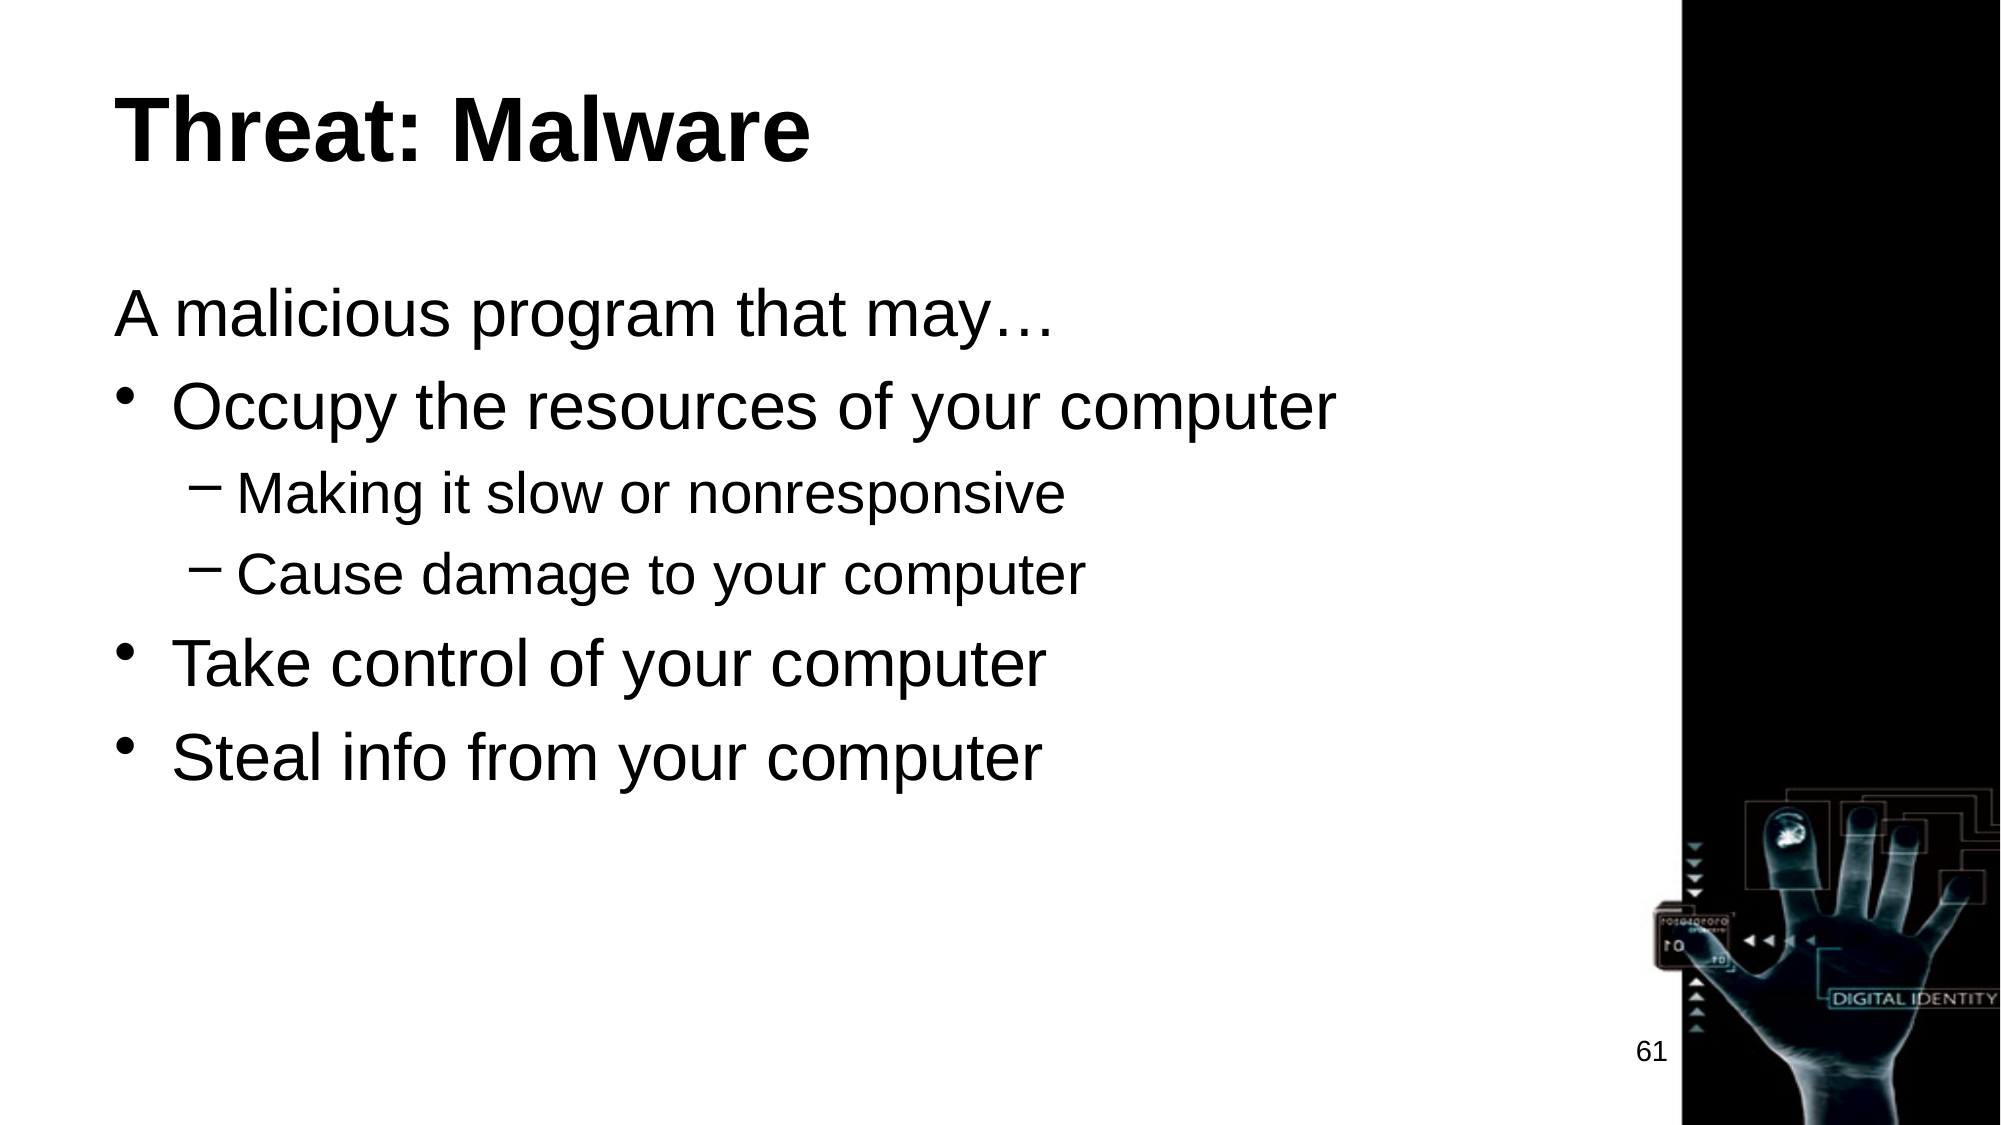

# Threat: Malware
A malicious program that may…
Occupy the resources of your computer
Making it slow or nonresponsive
Cause damage to your computer
Take control of your computer
Steal info from your computer
61